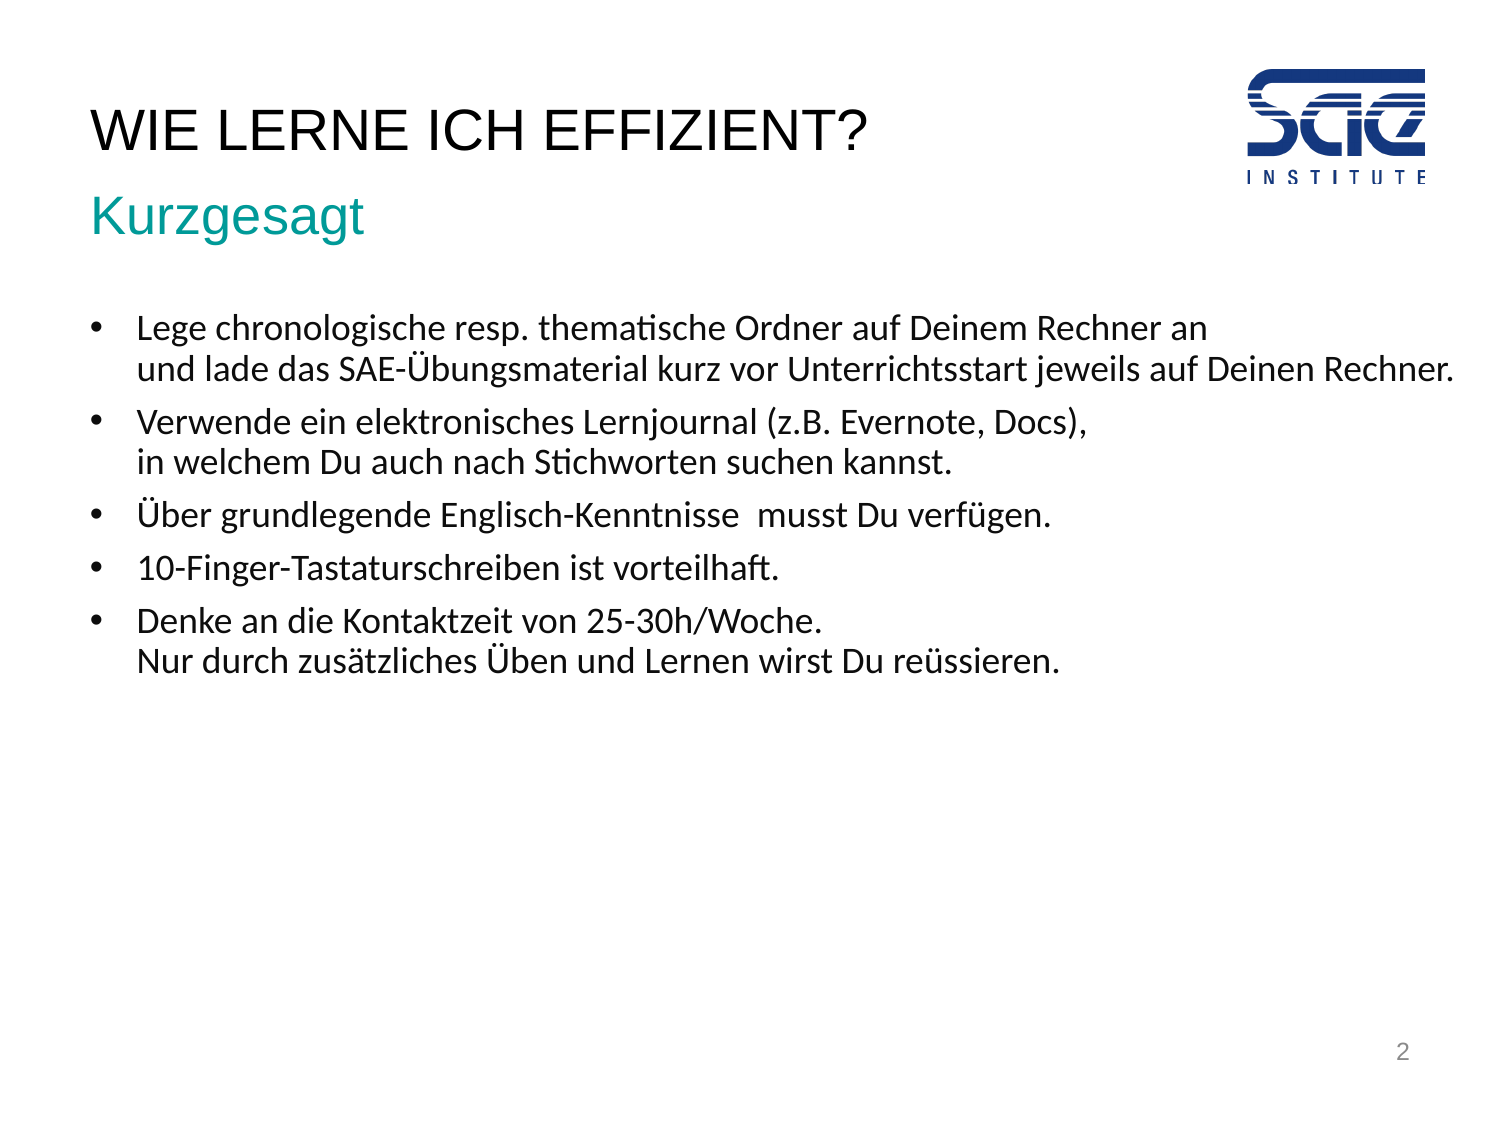

# Wie lerne ich effizient?
Kurzgesagt
Lege chronologische resp. thematische Ordner auf Deinem Rechner an
und lade das SAE-Übungsmaterial kurz vor Unterrichtsstart jeweils auf Deinen Rechner.
Verwende ein elektronisches Lernjournal (z.B. Evernote, Docs),
in welchem Du auch nach Stichworten suchen kannst.
Über grundlegende Englisch-Kenntnisse  musst Du verfügen.
10-Finger-Tastaturschreiben ist vorteilhaft.
Denke an die Kontaktzeit von 25-30h/Woche.
Nur durch zusätzliches Üben und Lernen wirst Du reüssieren.
2